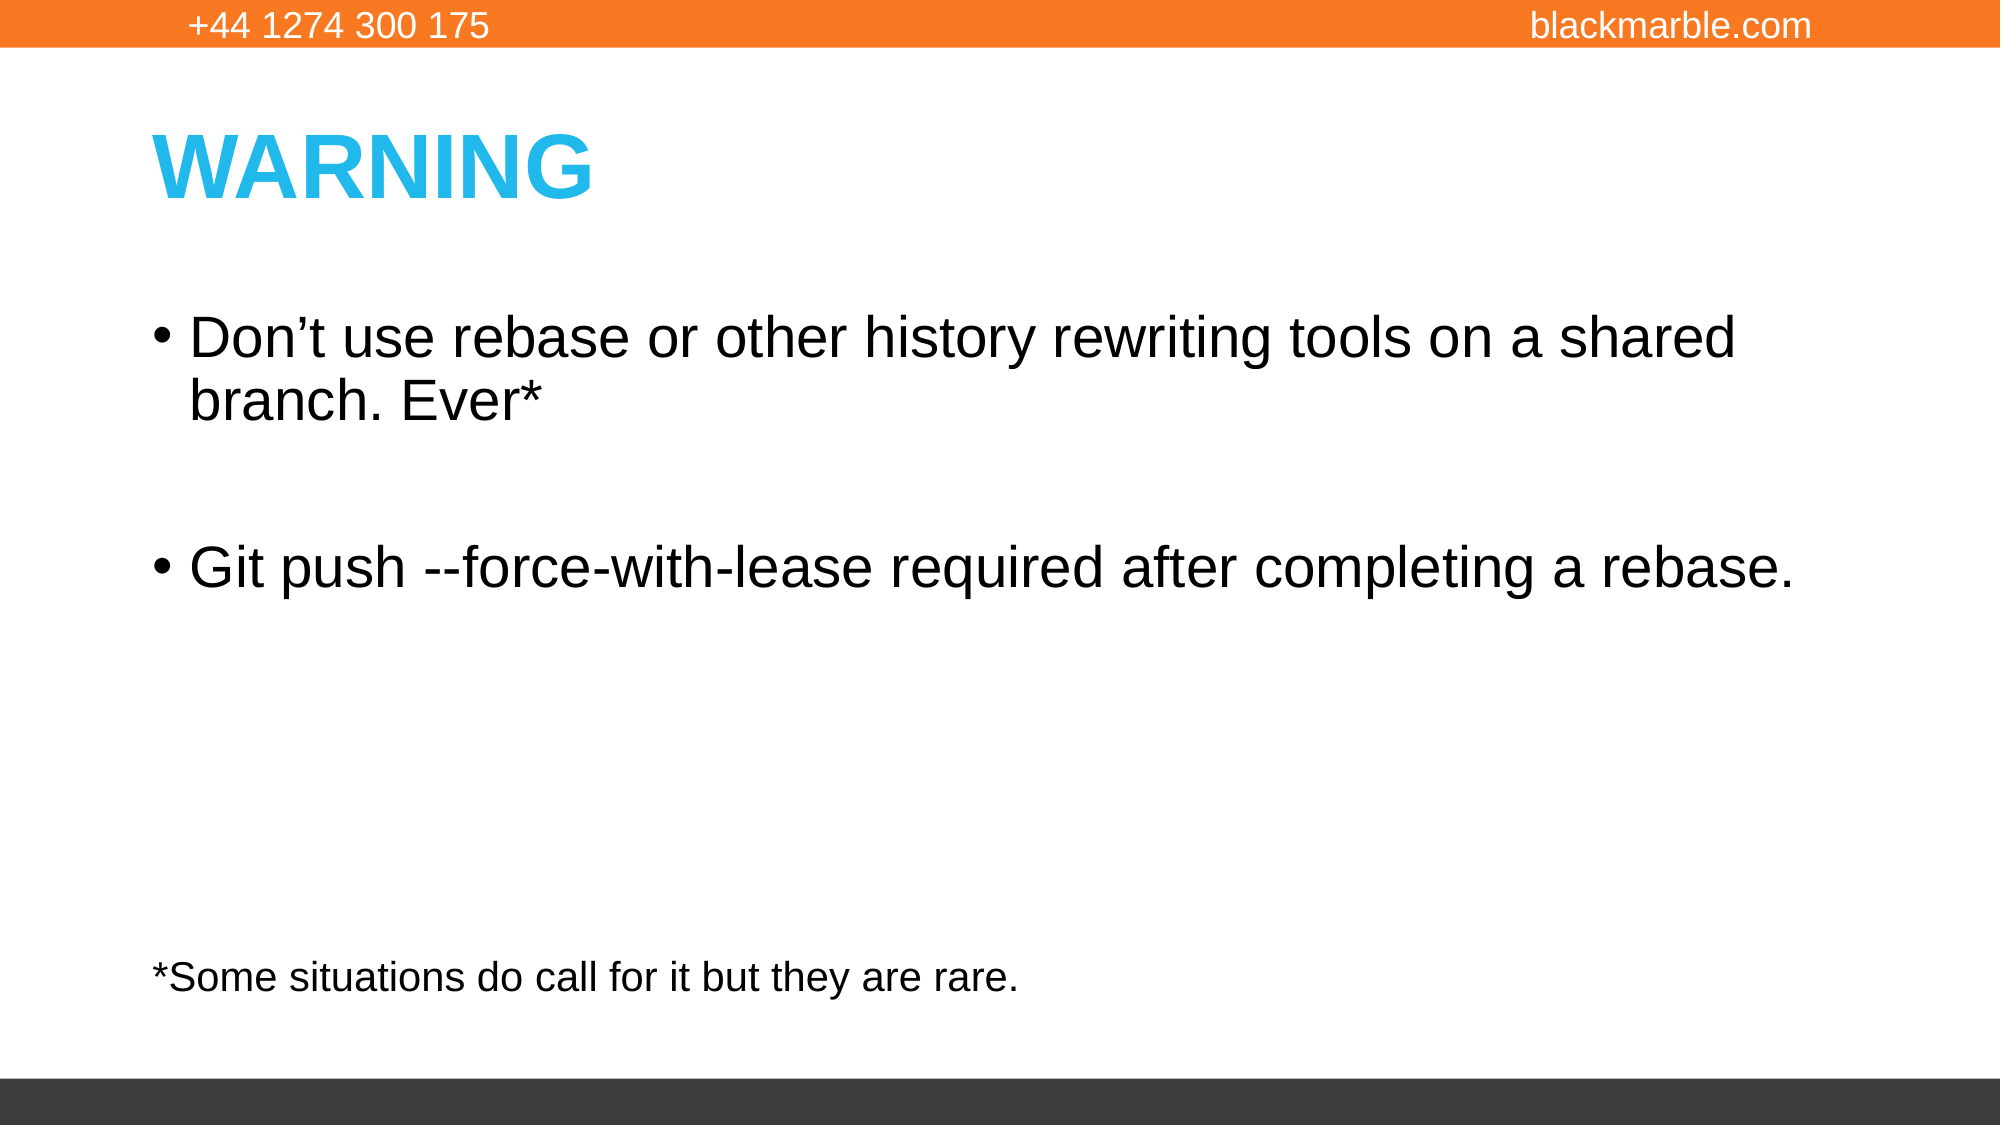

# WARNING
Don’t use rebase or other history rewriting tools on a shared branch. Ever*

Git push --force-with-lease required after completing a rebase.

*Some situations do call for it but they are rare.